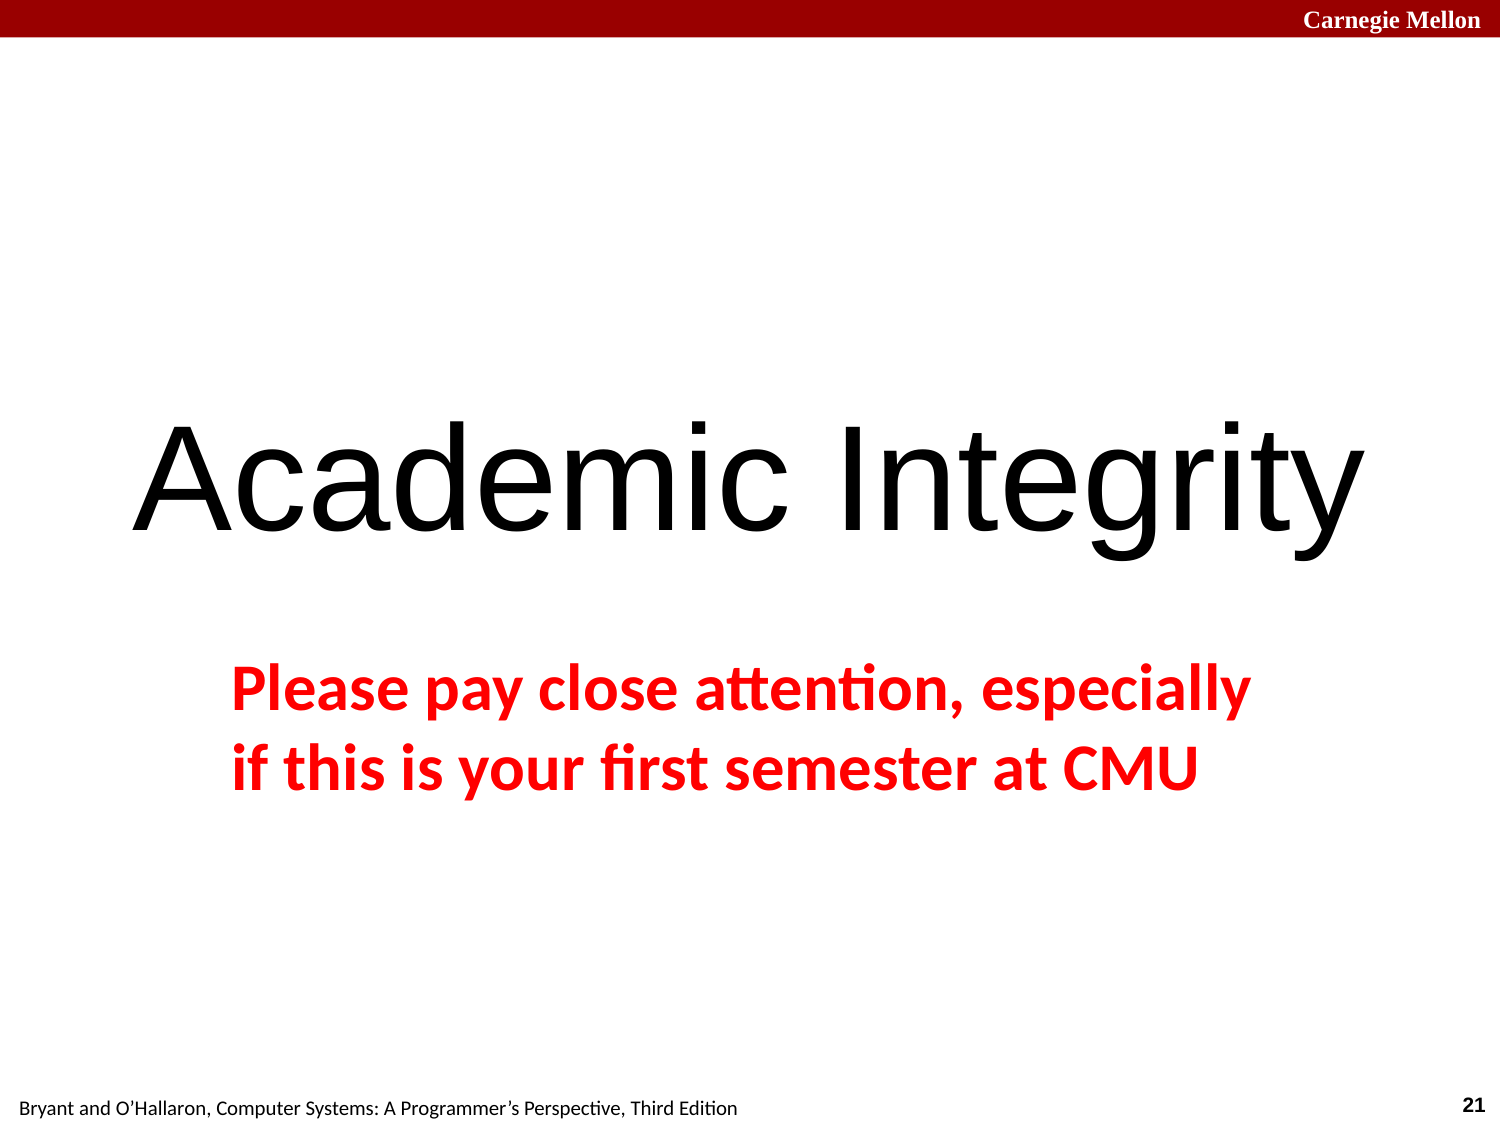

# Academic Integrity
Please pay close attention, especially if this is your first semester at CMU